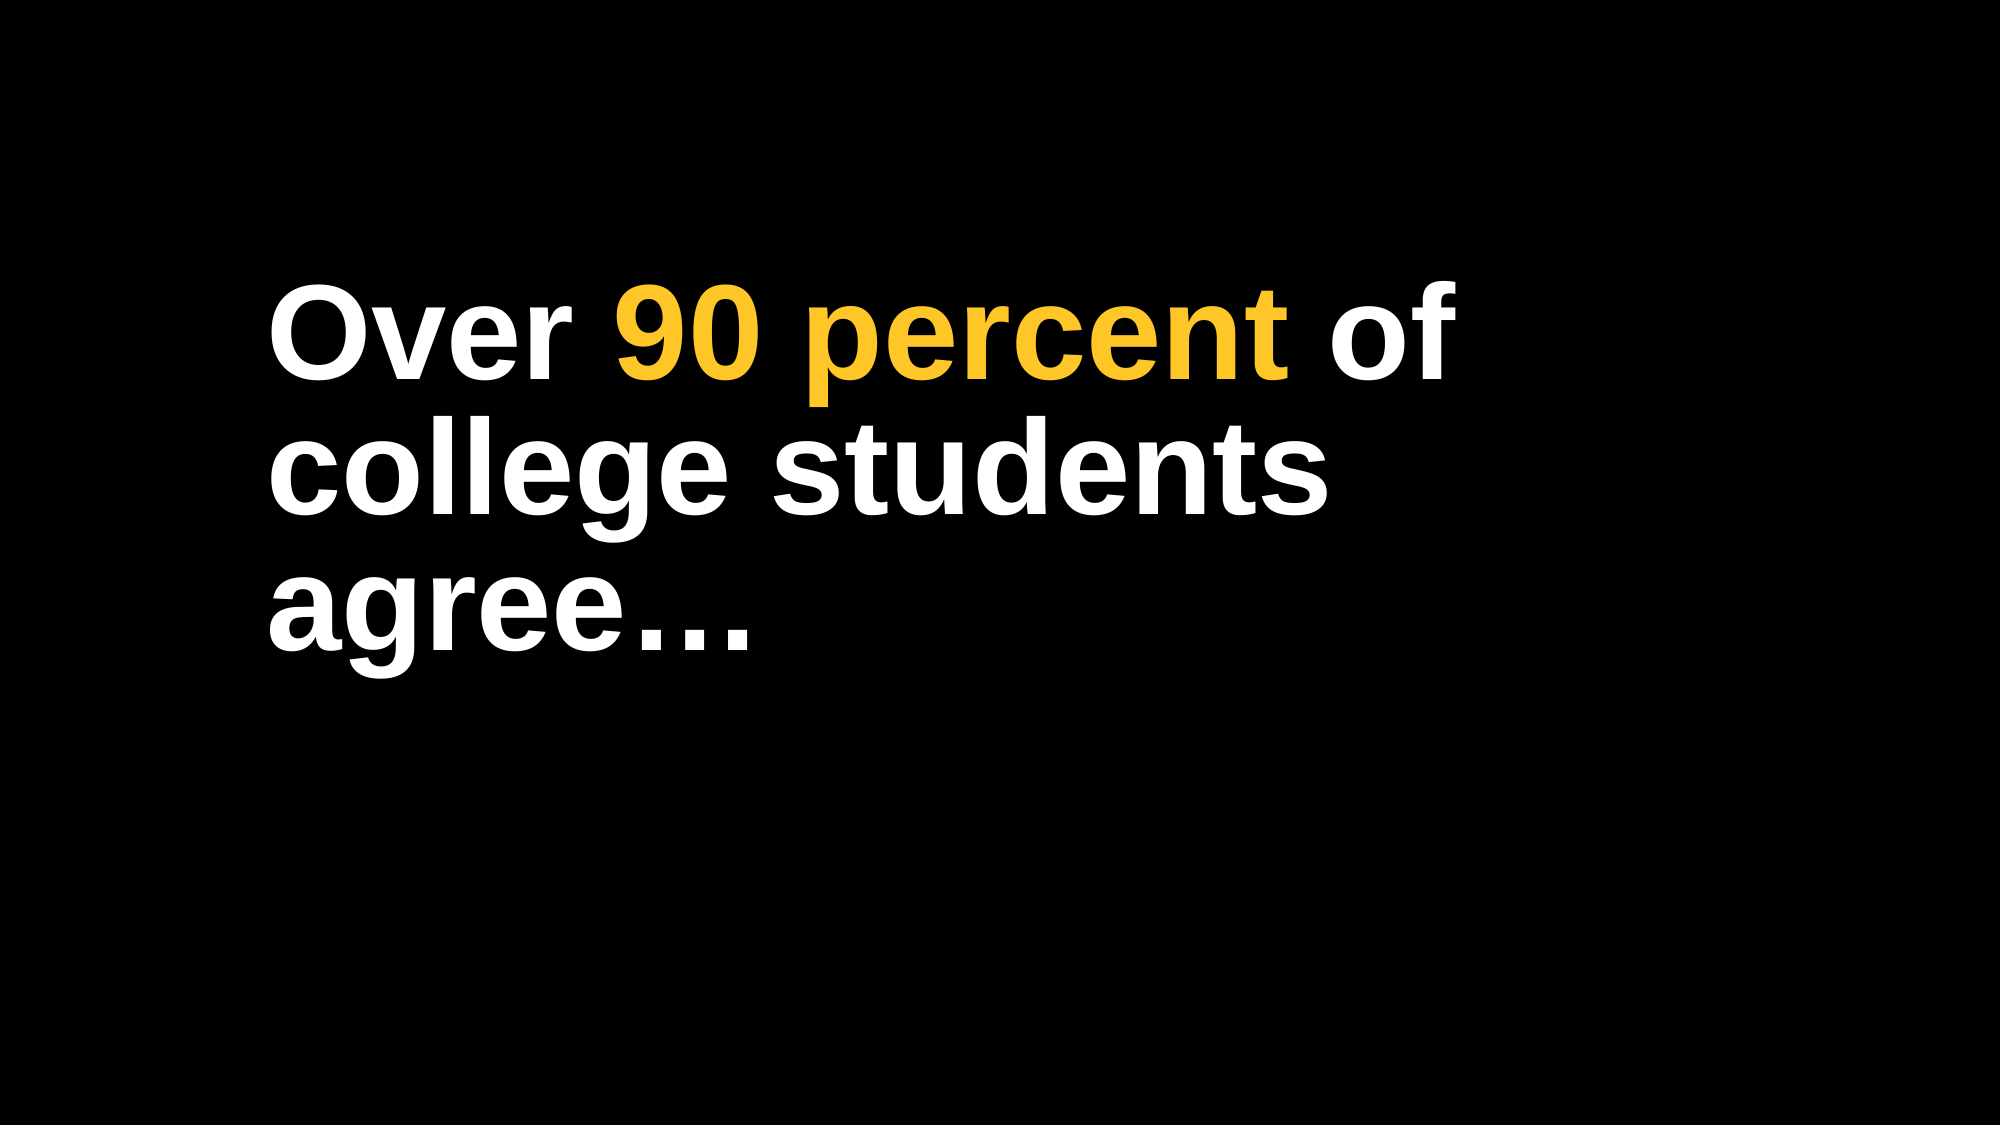

Over 90 percent of college students agree…